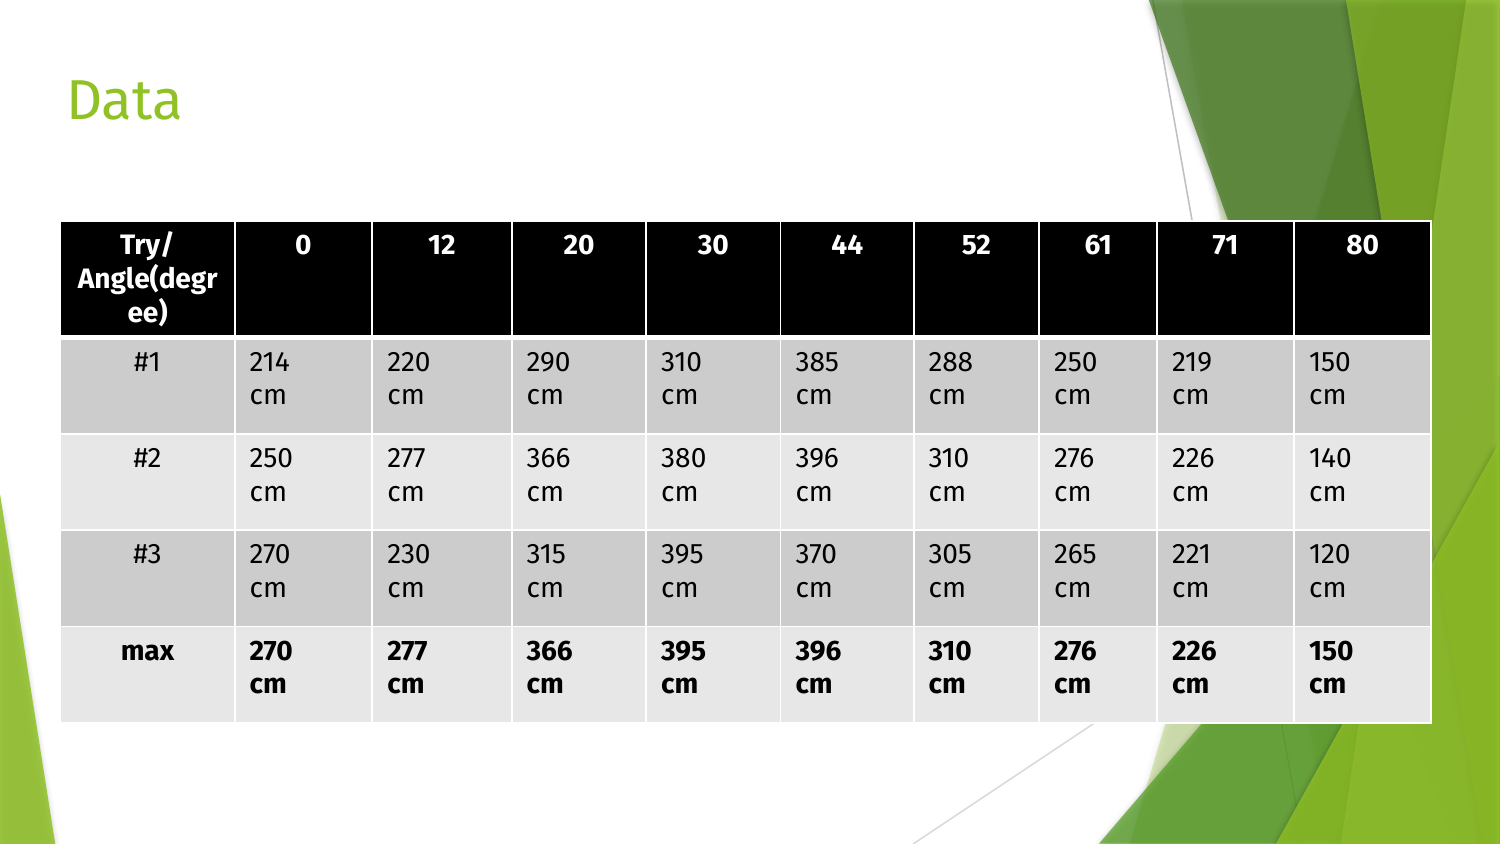

# Data

| Try/ Angle(degree) | 0 | 12 | 20 | 30 | 44 | 52 | 61 | 71 | 80 |
| --- | --- | --- | --- | --- | --- | --- | --- | --- | --- |
| #1 | 214 cm | 220 cm | 290 cm | 310 cm | 385 cm | 288 cm | 250 cm | 219 cm | 150 cm |
| #2 | 250 cm | 277 cm | 366 cm | 380 cm | 396 cm | 310 cm | 276 cm | 226 cm | 140 cm |
| #3 | 270 cm | 230 cm | 315 cm | 395 cm | 370 cm | 305 cm | 265 cm | 221 cm | 120 cm |
| max | 270 cm | 277 cm | 366 cm | 395 cm | 396 cm | 310 cm | 276 cm | 226 cm | 150 cm |